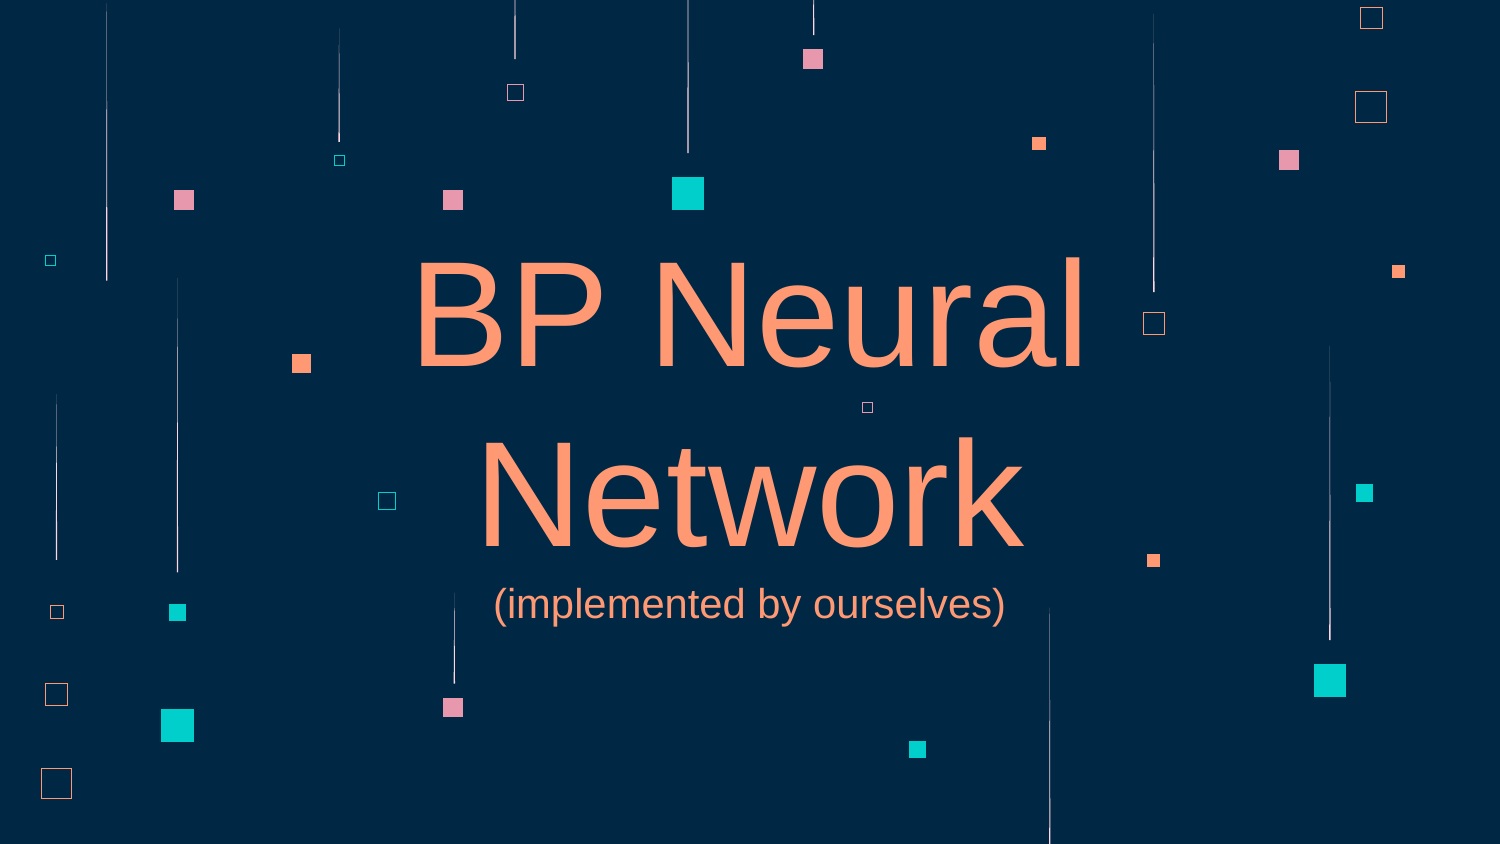

# BP Neural Network (implemented by ourselves)